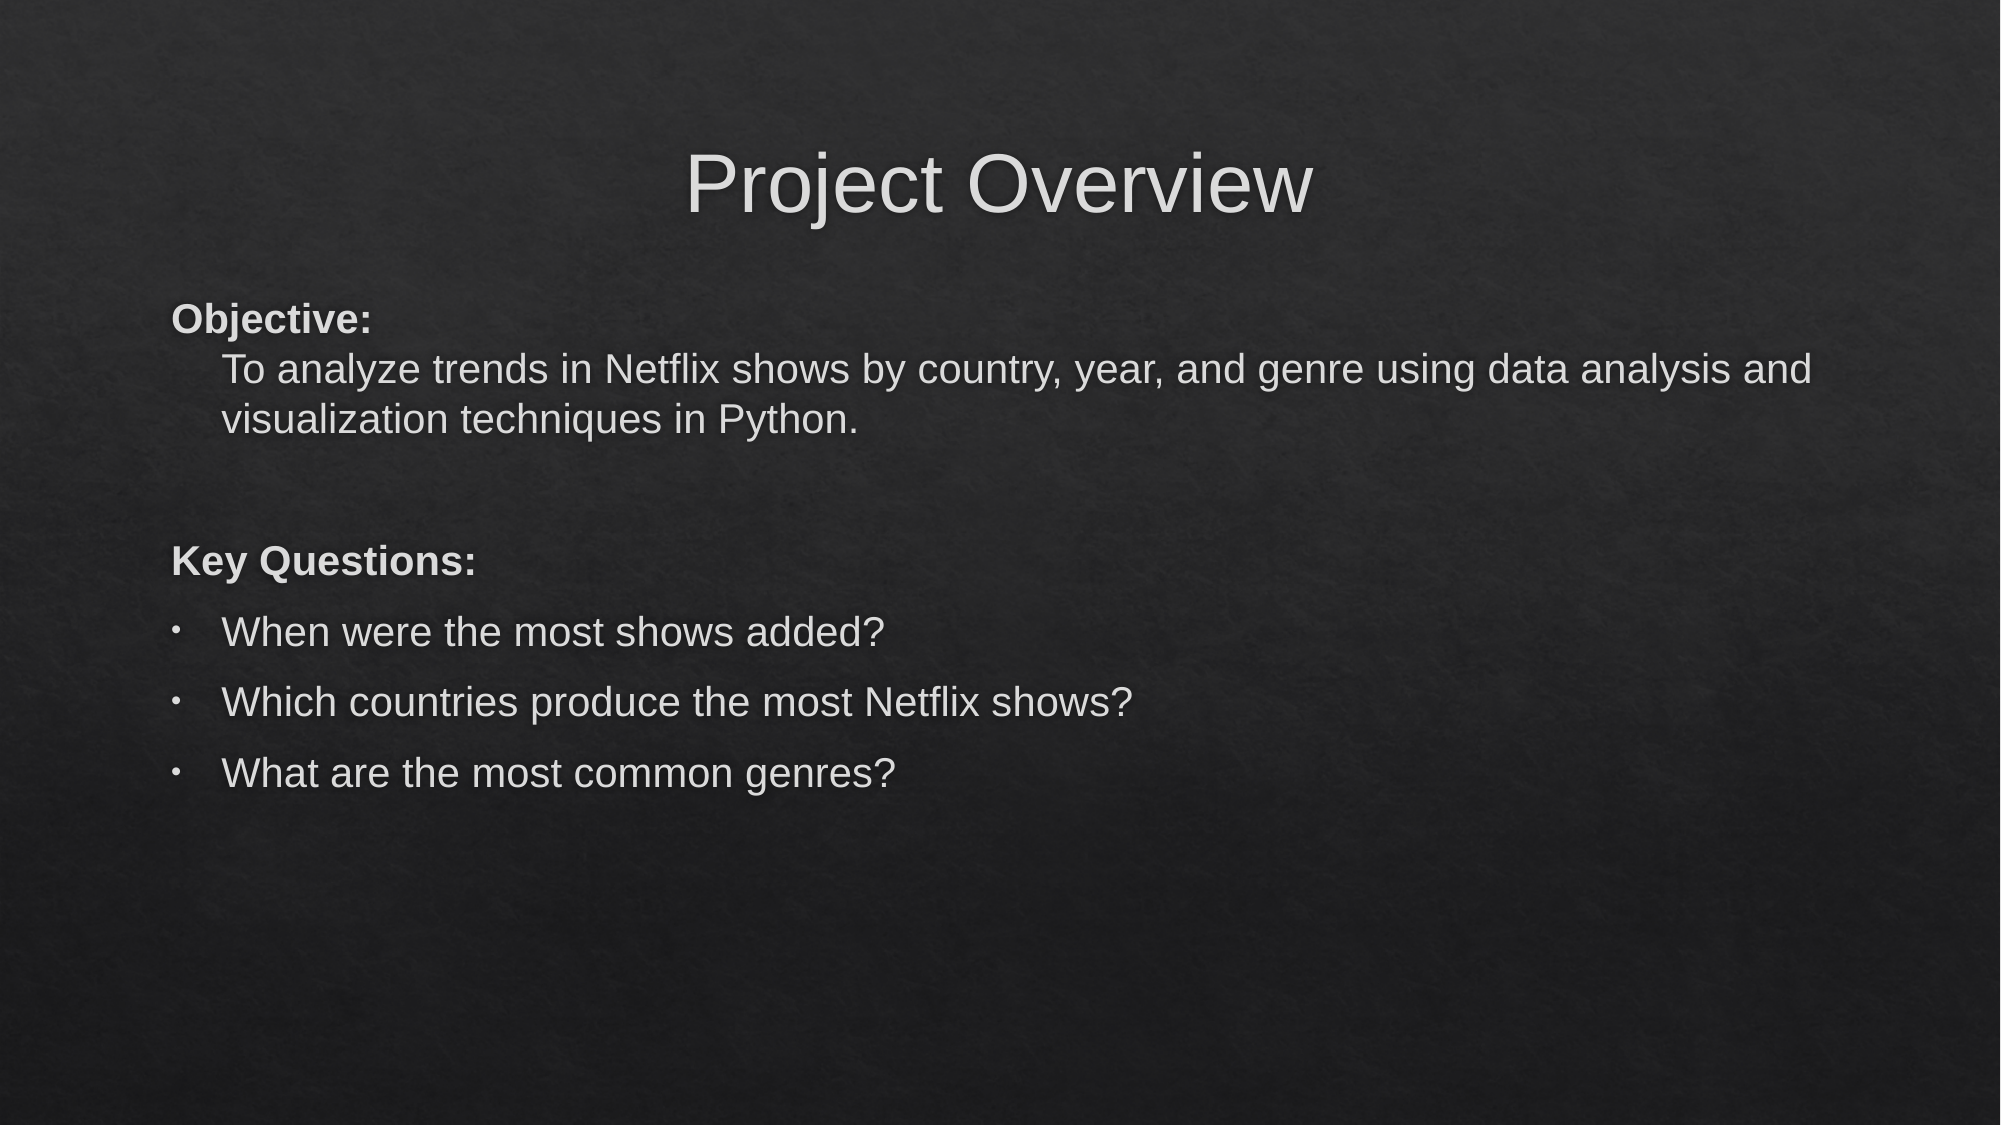

# Project Overview
Objective:
To analyze trends in Netflix shows by country, year, and genre using data analysis and visualization techniques in Python.

Key Questions:
When were the most shows added?
Which countries produce the most Netflix shows?
What are the most common genres?